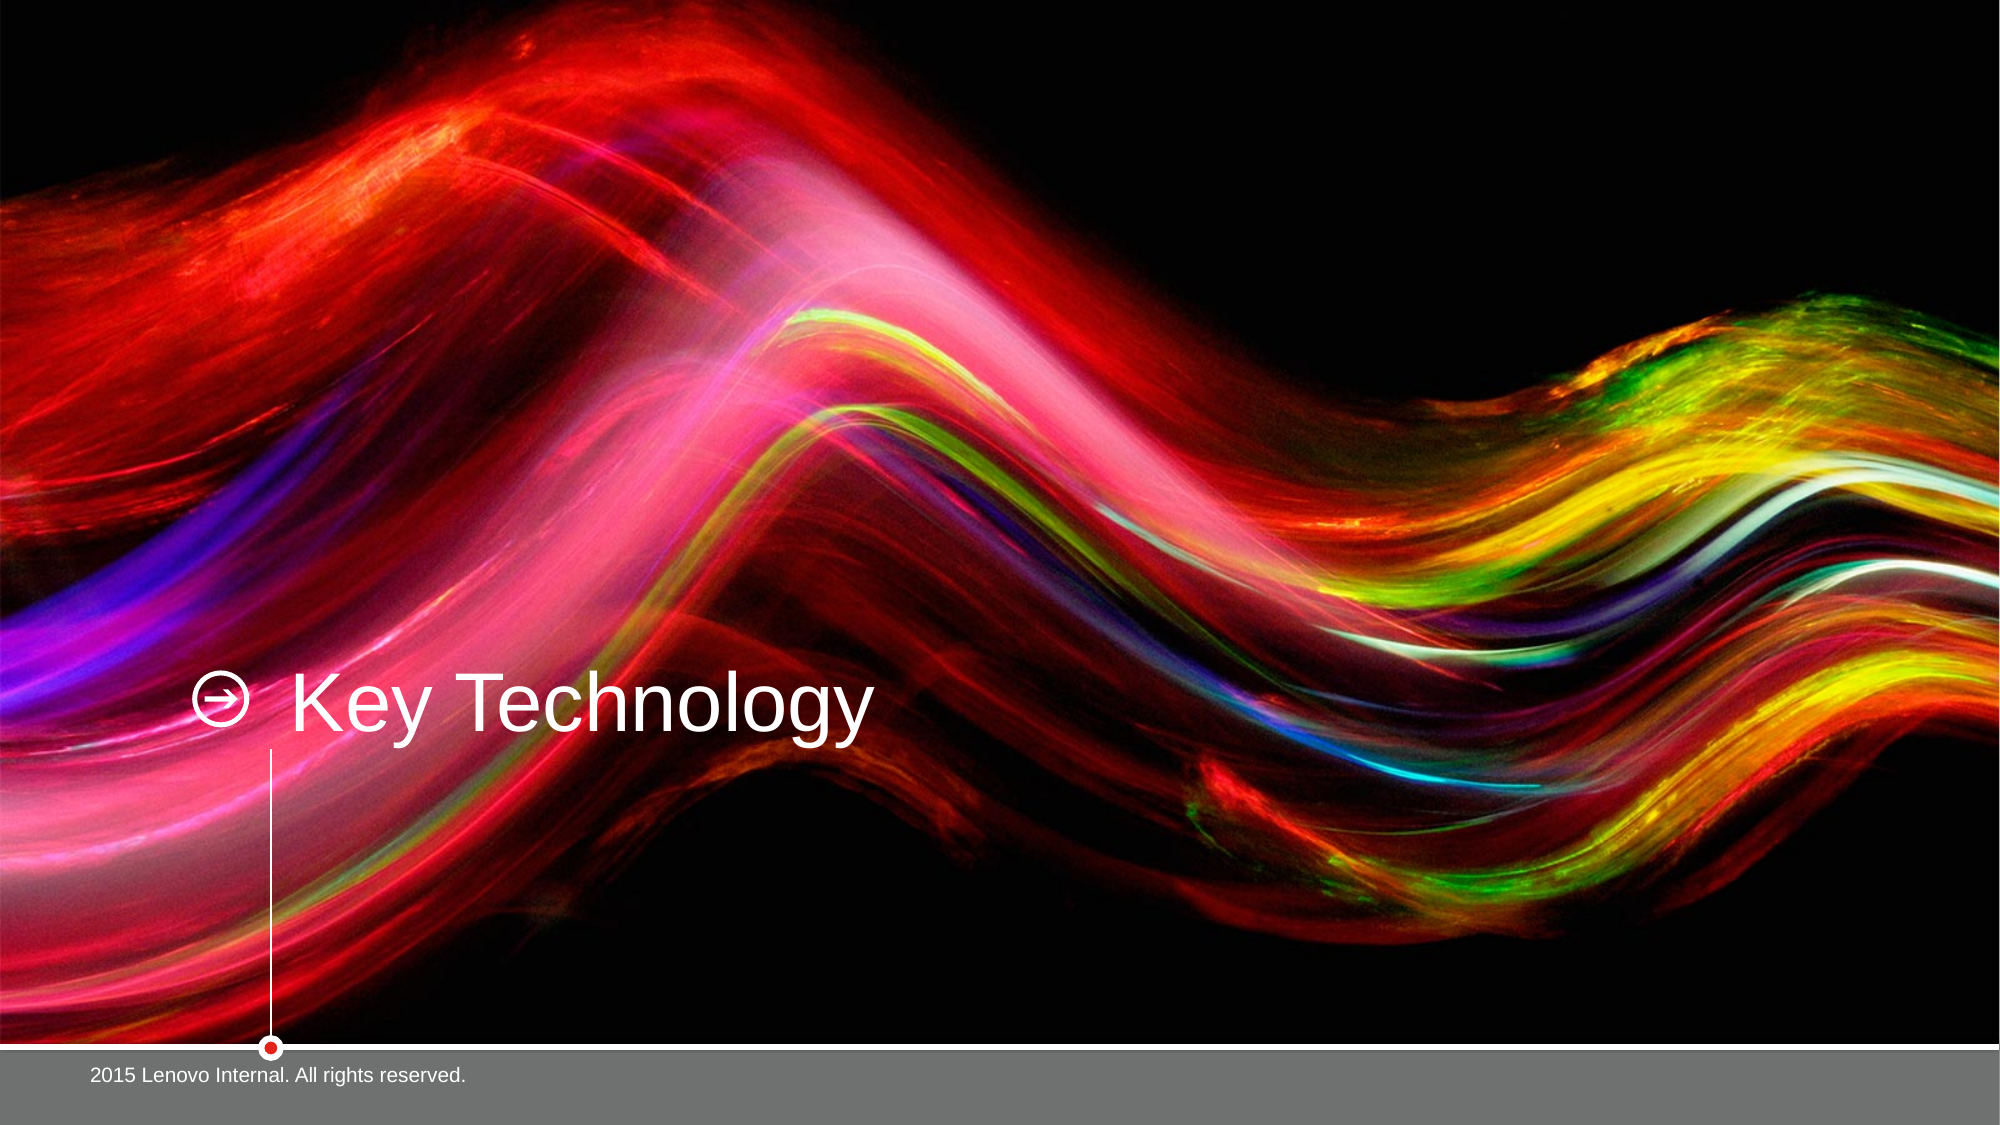

# Key Technology
2015 Lenovo Internal. All rights reserved.